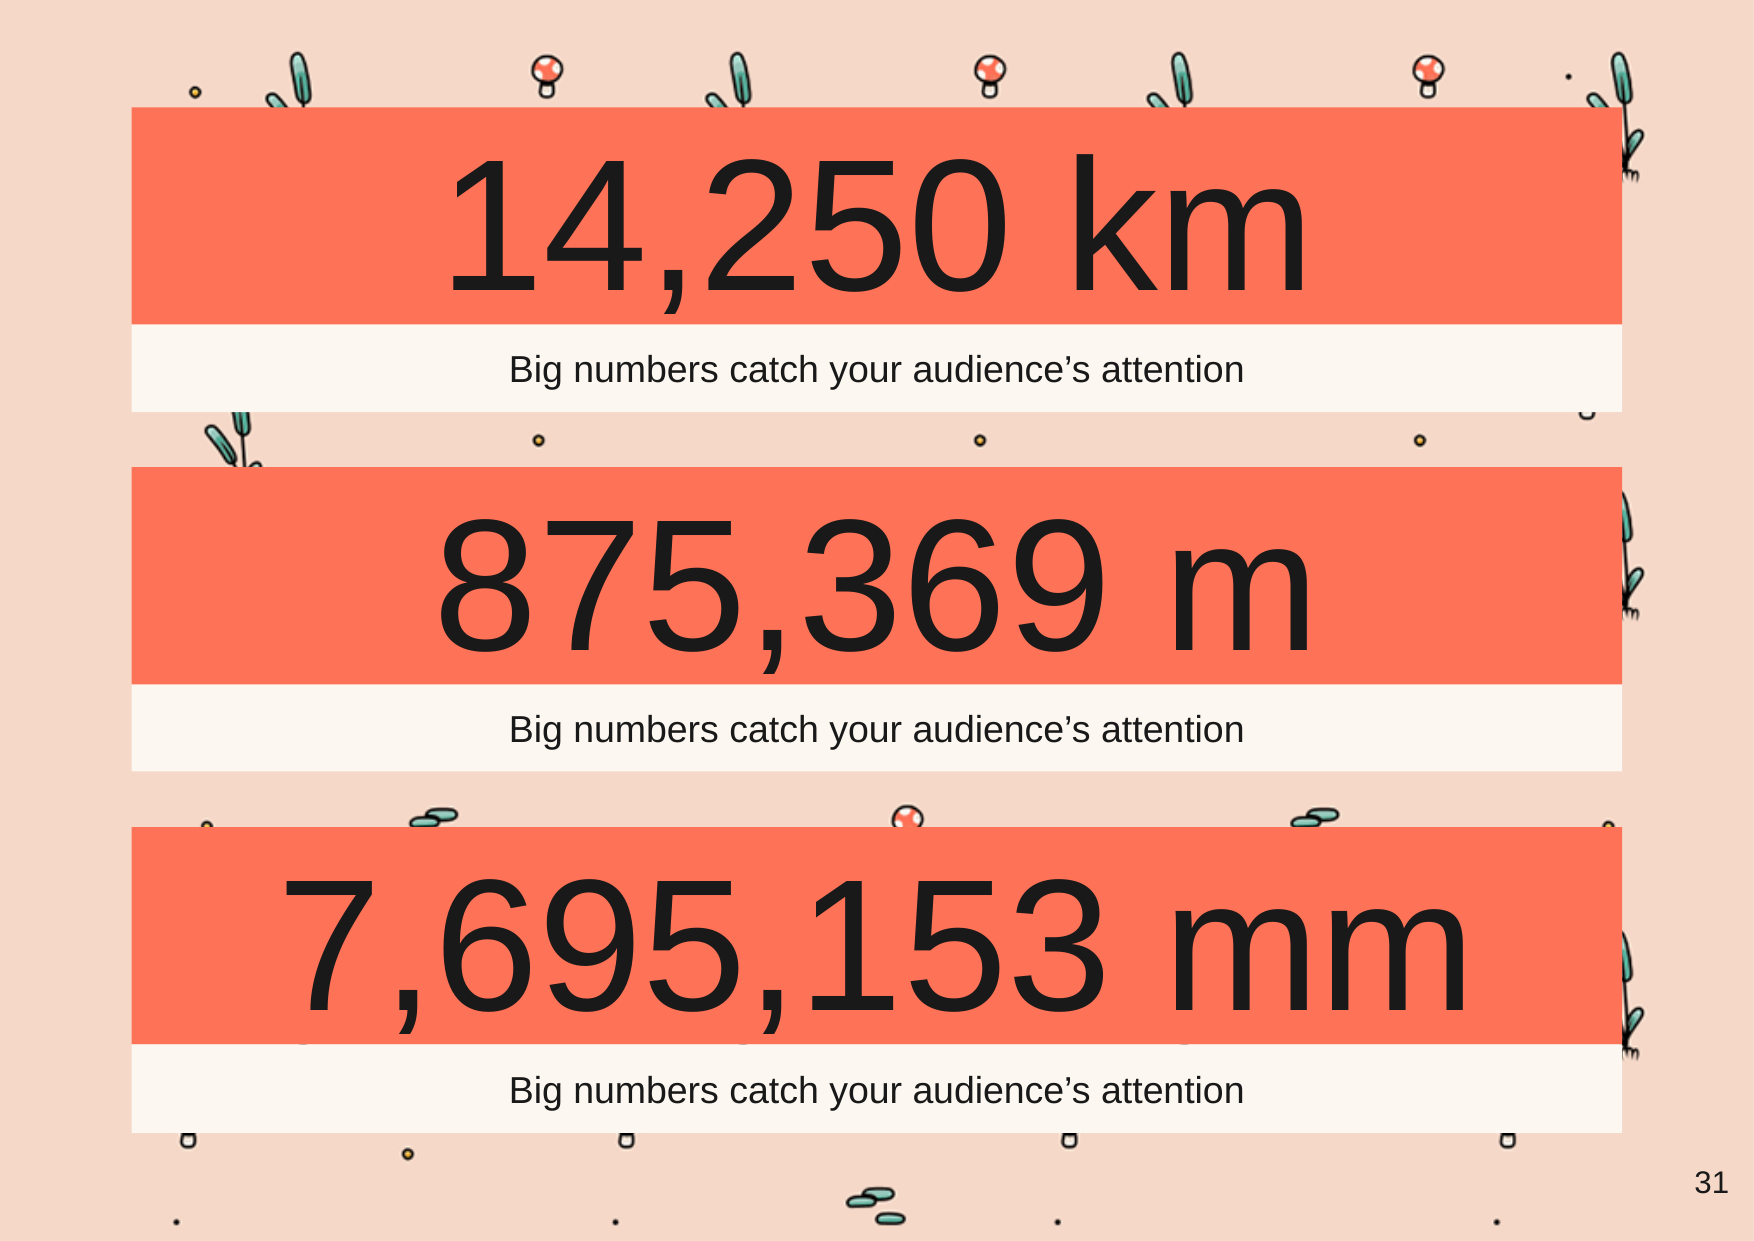

# 14,250 km
Big numbers catch your audience’s attention
875,369 m
Big numbers catch your audience’s attention
7,695,153 mm
Big numbers catch your audience’s attention
31